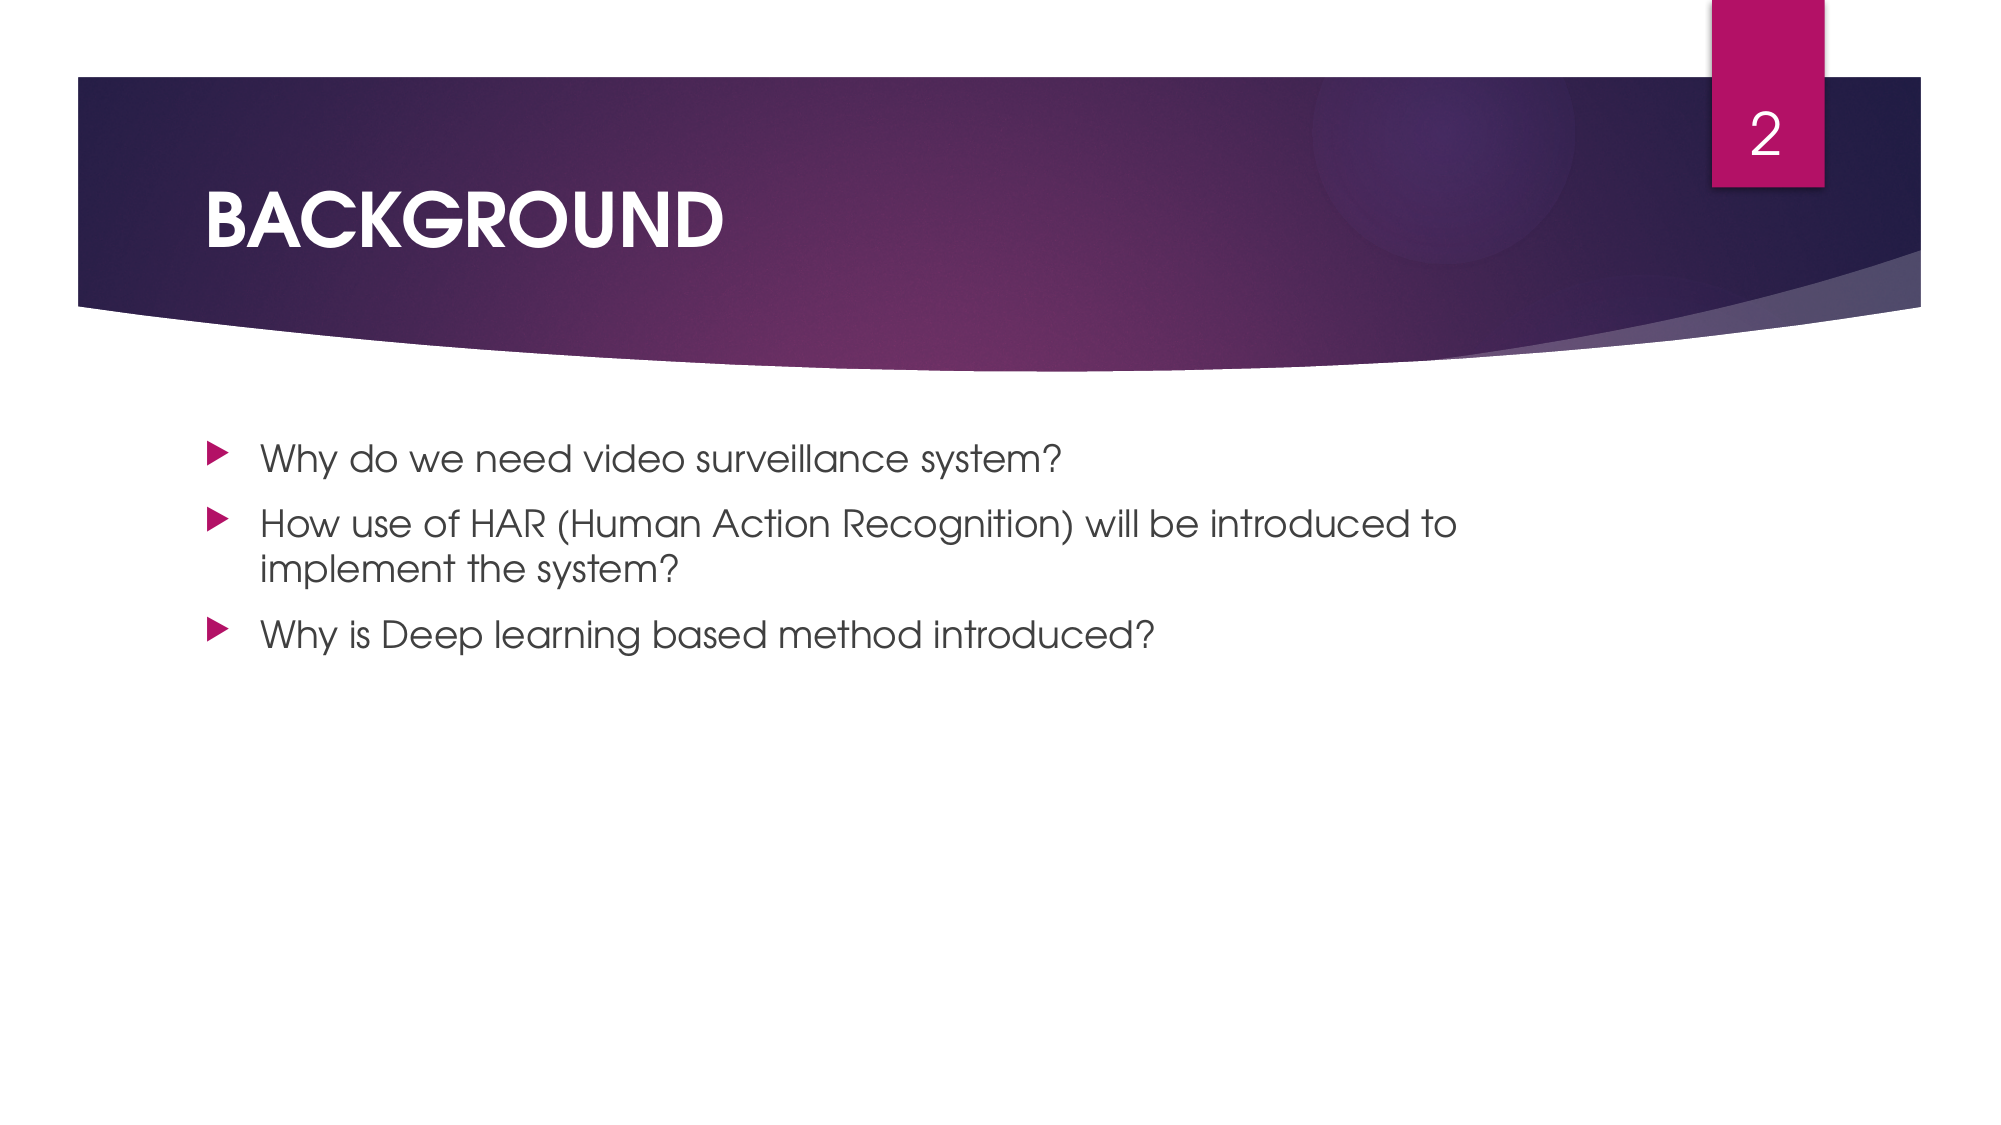

2
# BACKGROUND
Why do we need video surveillance system?
How use of HAR (Human Action Recognition) will be introduced to implement the system?
Why is Deep learning based method introduced?